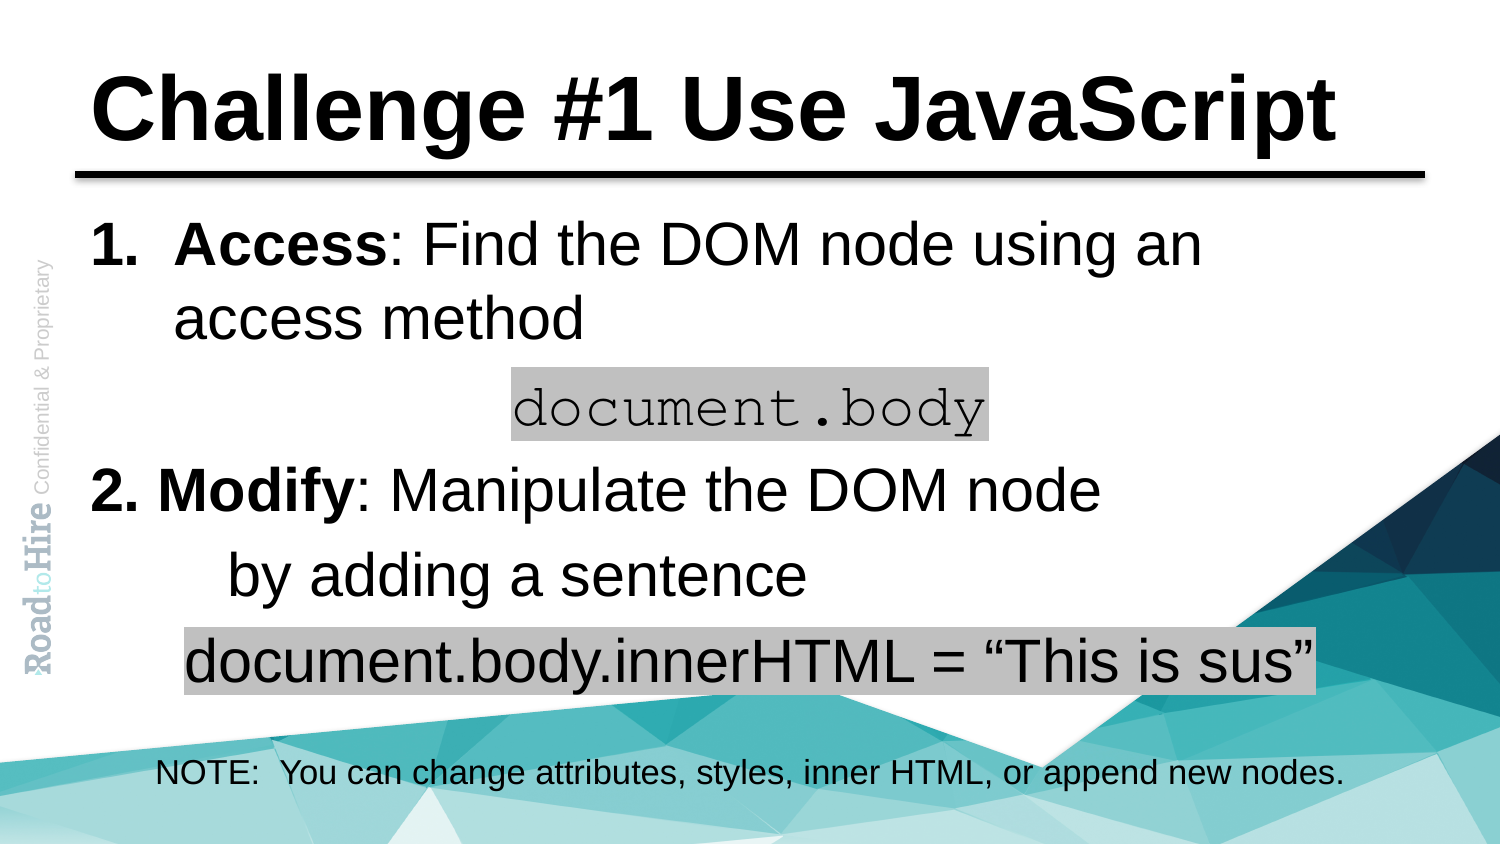

# Challenge #1 Use JavaScript
Access: Find the DOM node using an access method
document.body
2. Modify: Manipulate the DOM node
	by adding a sentence
document.body.innerHTML = “This is sus”

NOTE:  You can change attributes, styles, inner HTML, or append new nodes.